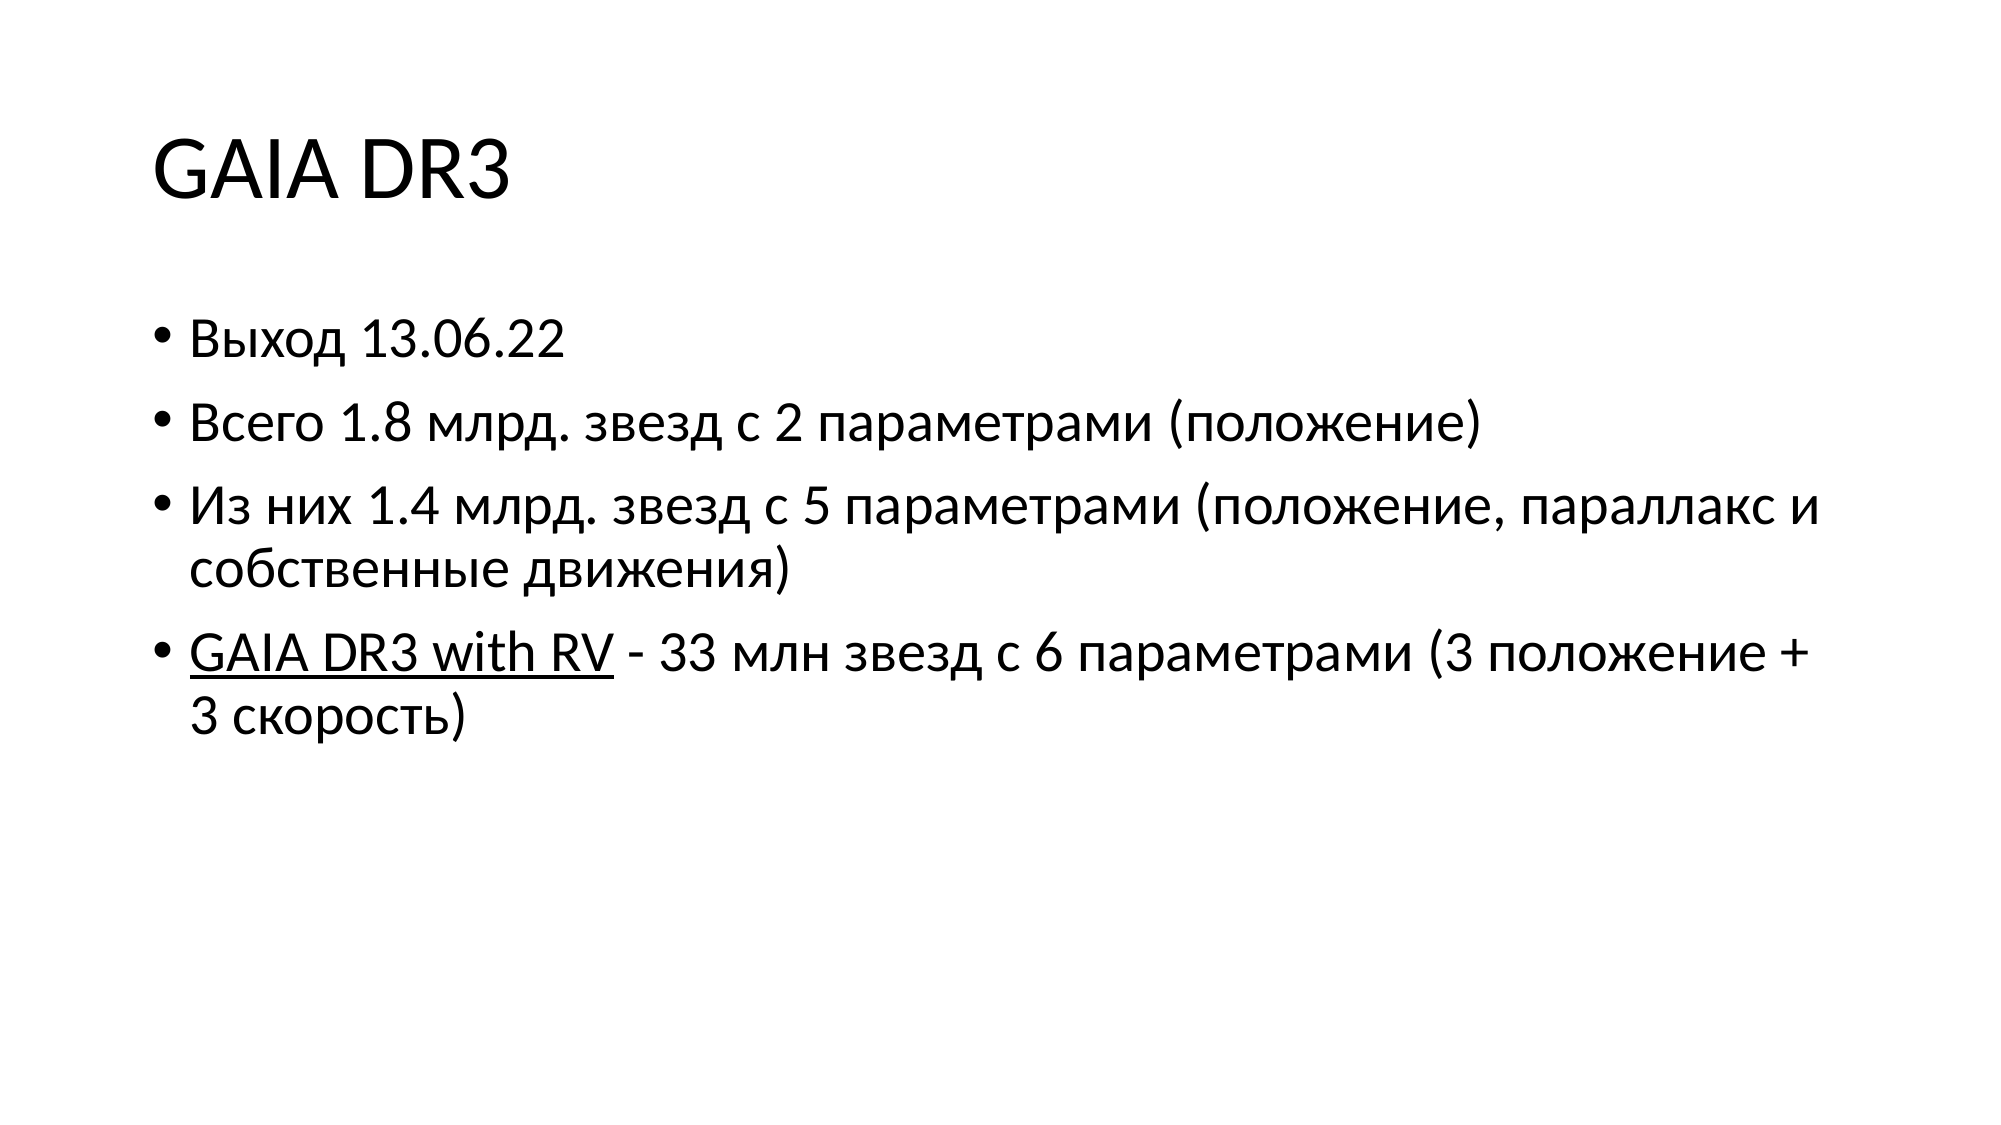

# GAIA DR3
Выход 13.06.22
Всего 1.8 млрд. звезд c 2 параметрами (положение)
Из них 1.4 млрд. звезд с 5 параметрами (положение, параллакс и собственные движения)
GAIA DR3 with RV - 33 млн звезд с 6 параметрами (3 положение + 3 скорость)